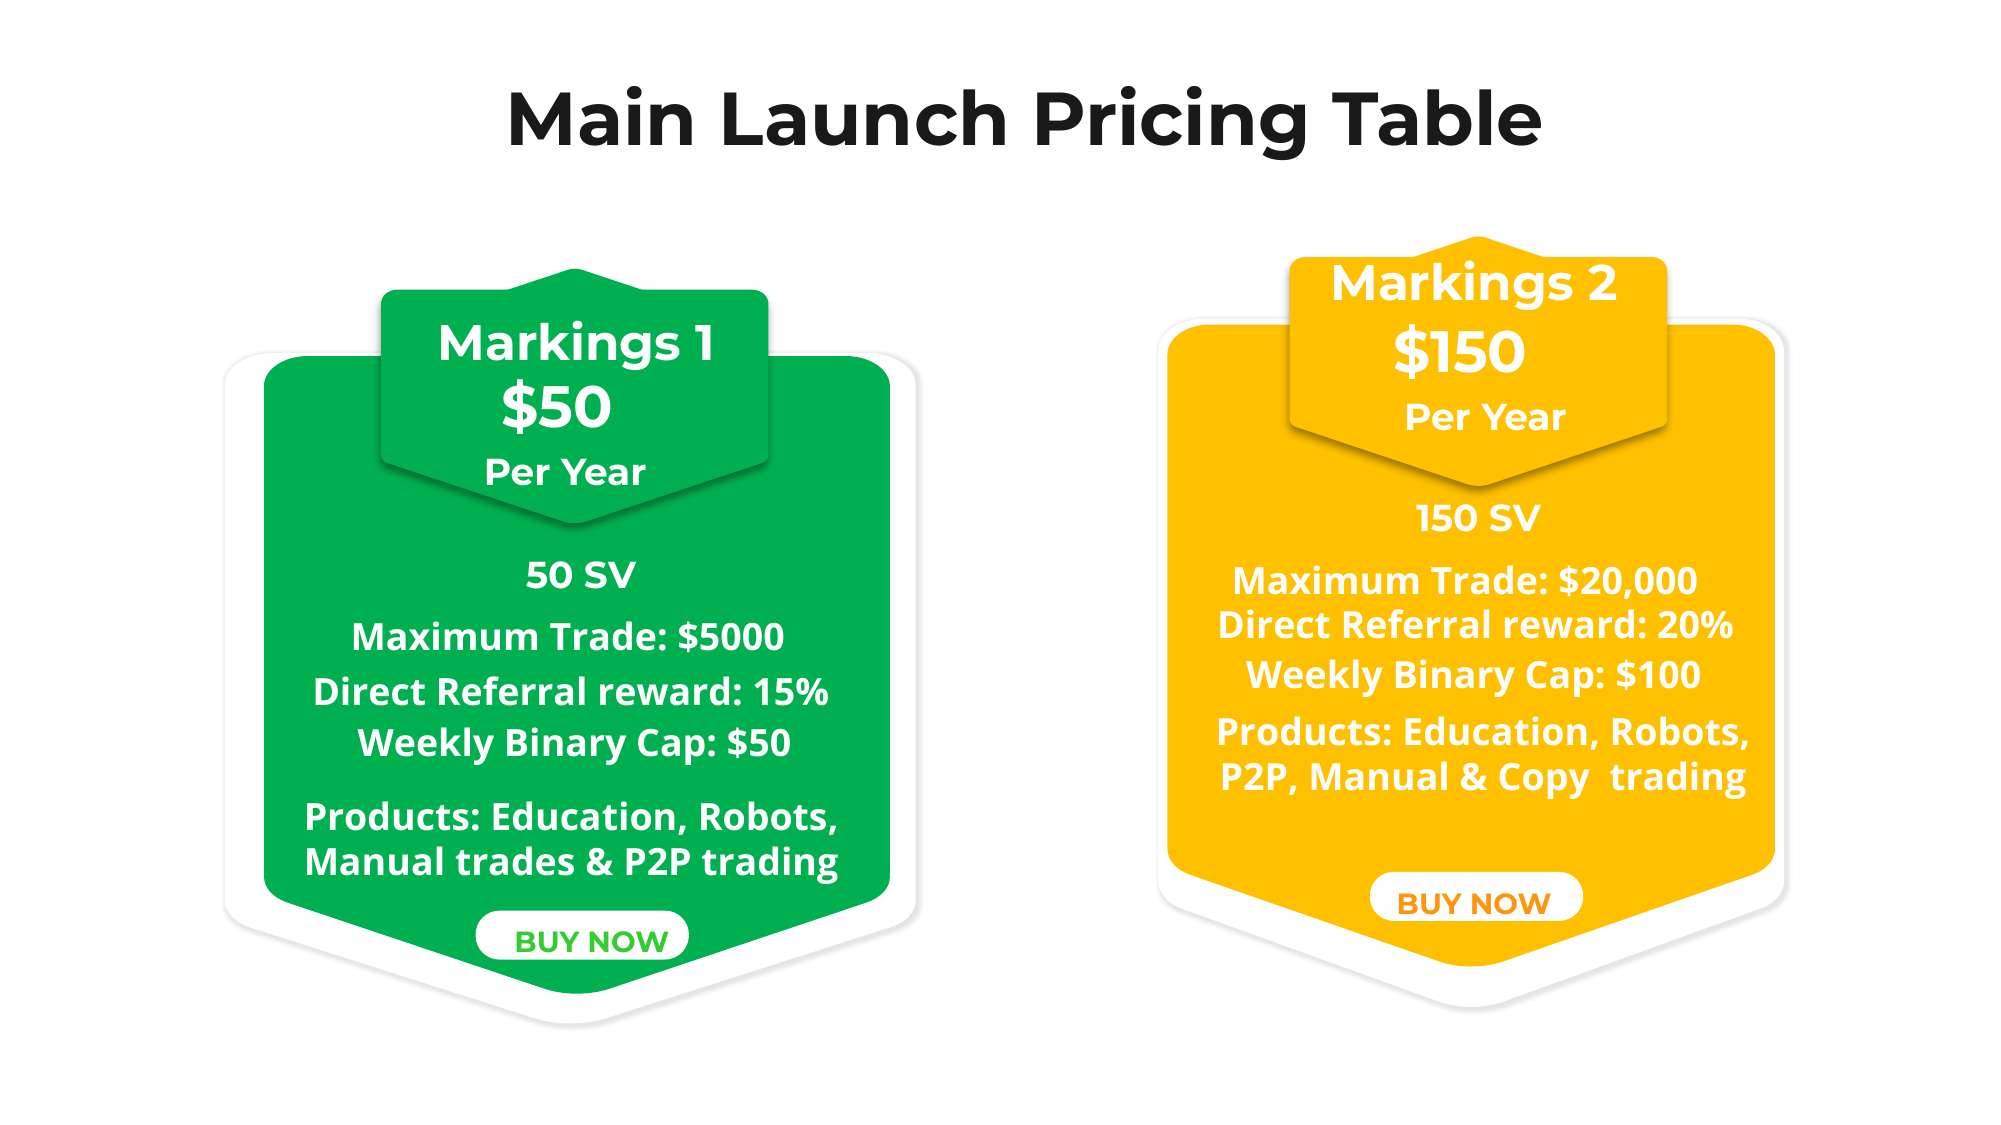

# Main Launch Pricing Table

Markings 2

Markings 1
$150

$50
Per Year
Per Year
150 SV
50 SV
Maximum Trade: $20,000
Direct Referral reward: 20%
Weekly Binary Cap: $100
Products: Education, Robots, P2P, Manual & Copy  trading
Maximum Trade: $5000
Direct Referral reward: 15%
Weekly Binary Cap: $50
Products: Education, Robots, Manual trades & P2P trading

BUY NOW

BUY NOW